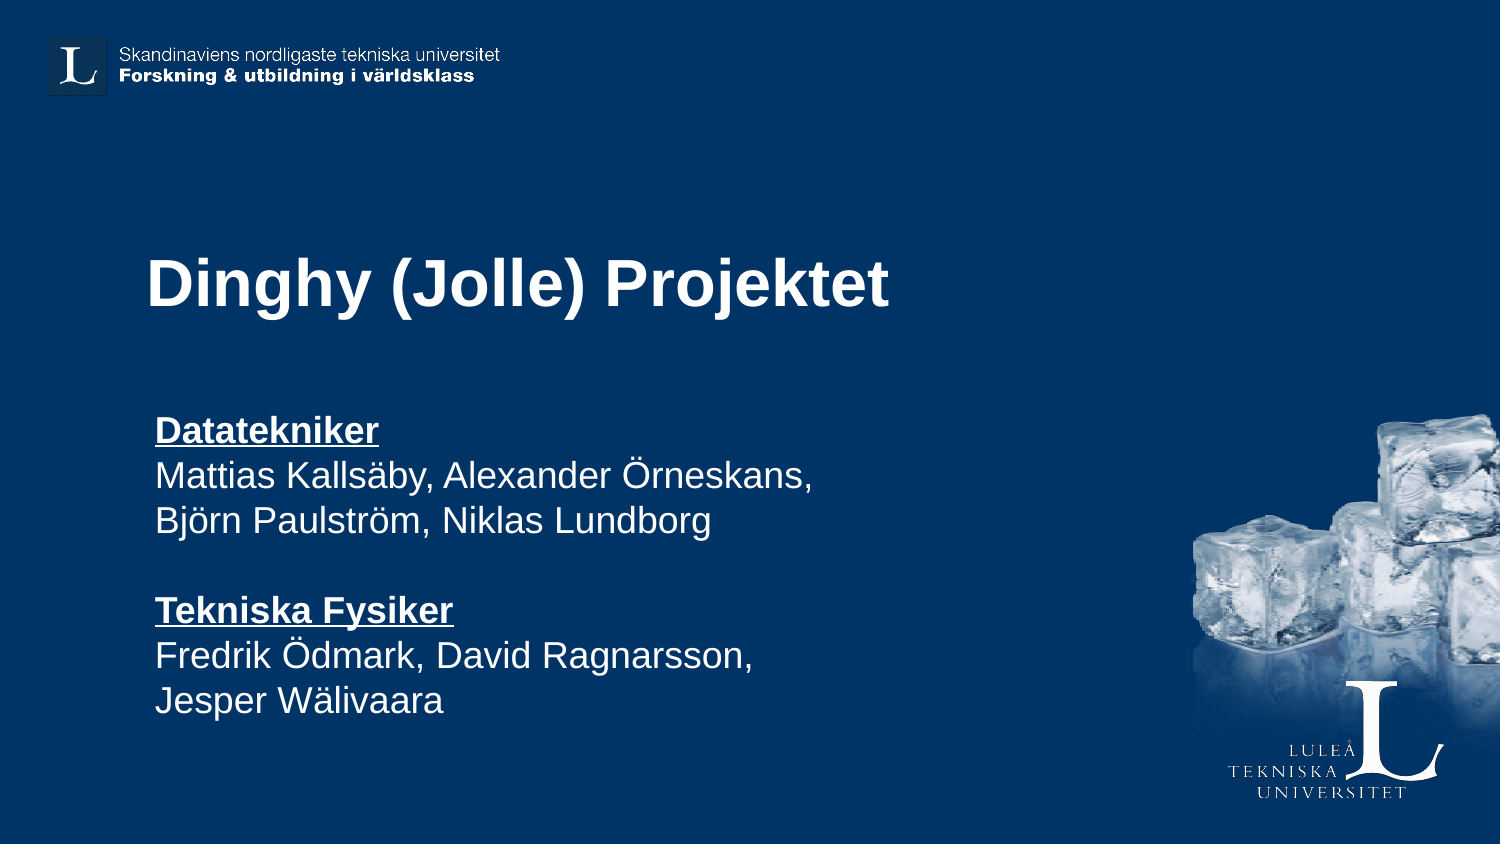

Dinghy (Jolle) Projektet
Datatekniker
Mattias Kallsäby, Alexander Örneskans, Björn Paulström, Niklas Lundborg

Tekniska Fysiker
Fredrik Ödmark, David Ragnarsson, Jesper Wälivaara